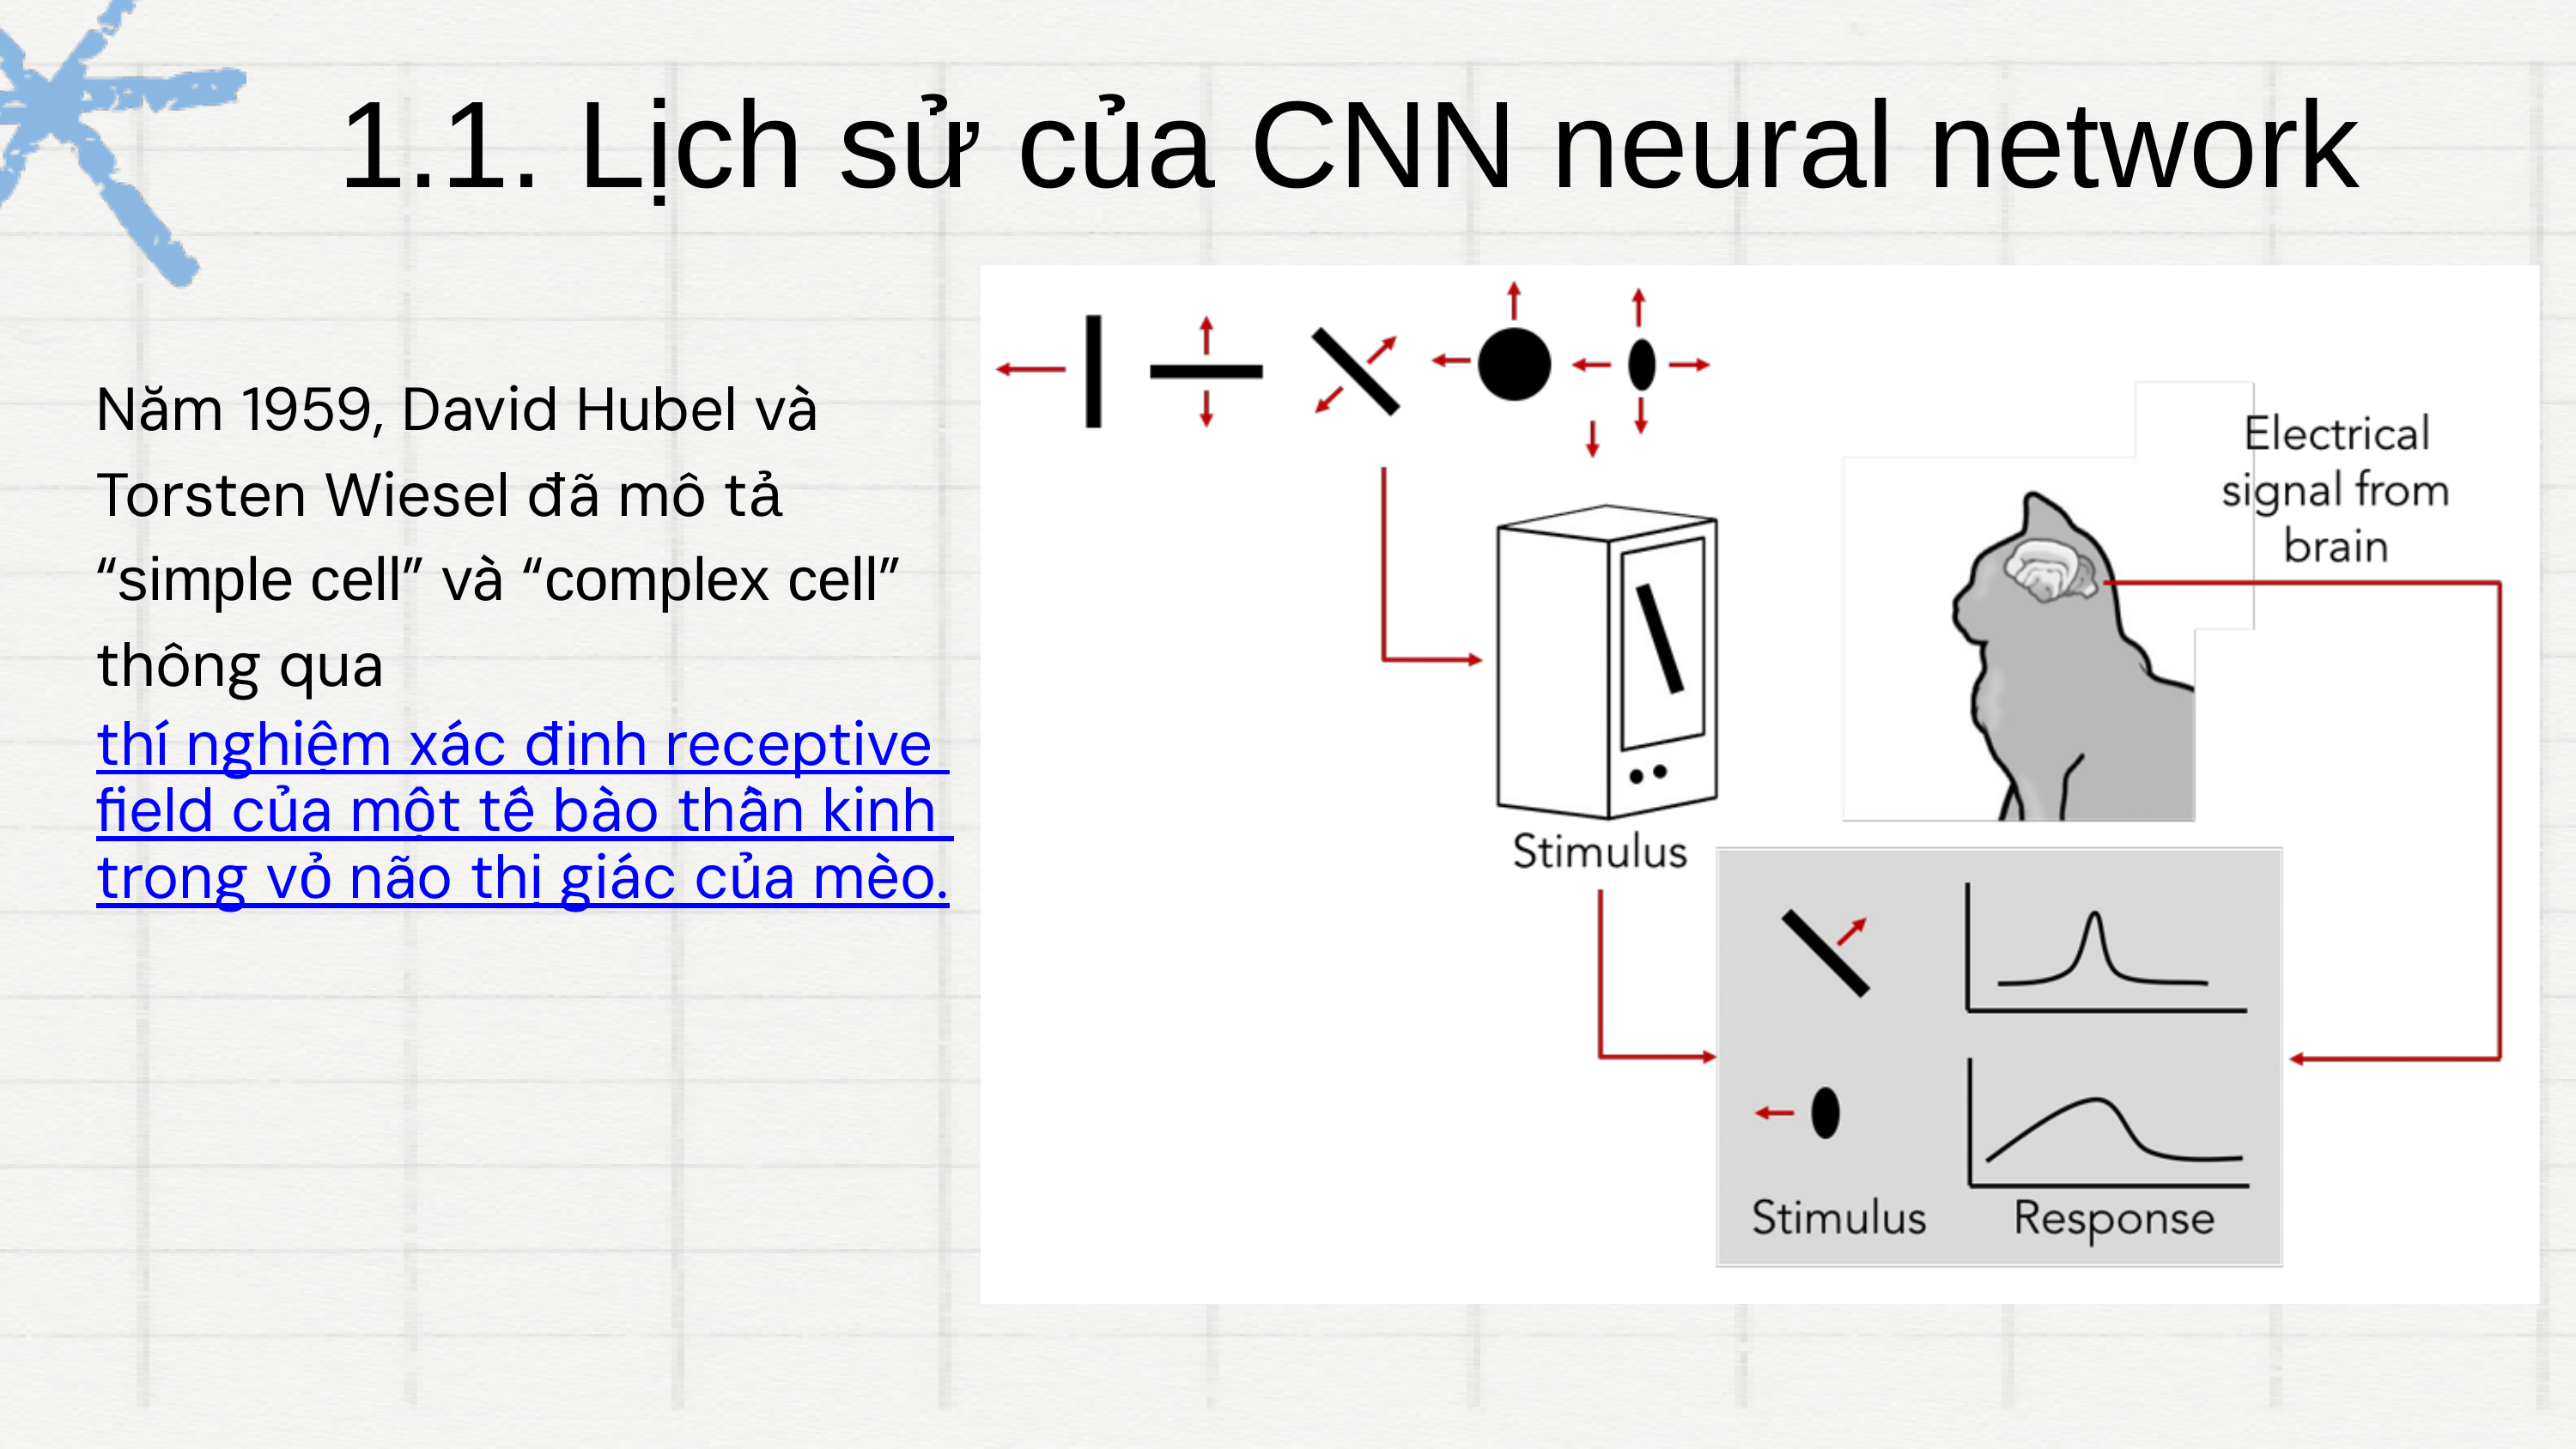

1.1. Lịch sử của CNN neural network

Năm 1959, David Hubel và Torsten Wiesel đã mô tả “simple cell” và “complex cell” thông qua thí nghiệm xác định receptive field của một tế bào thần kinh trong vỏ não thị giác của mèo.